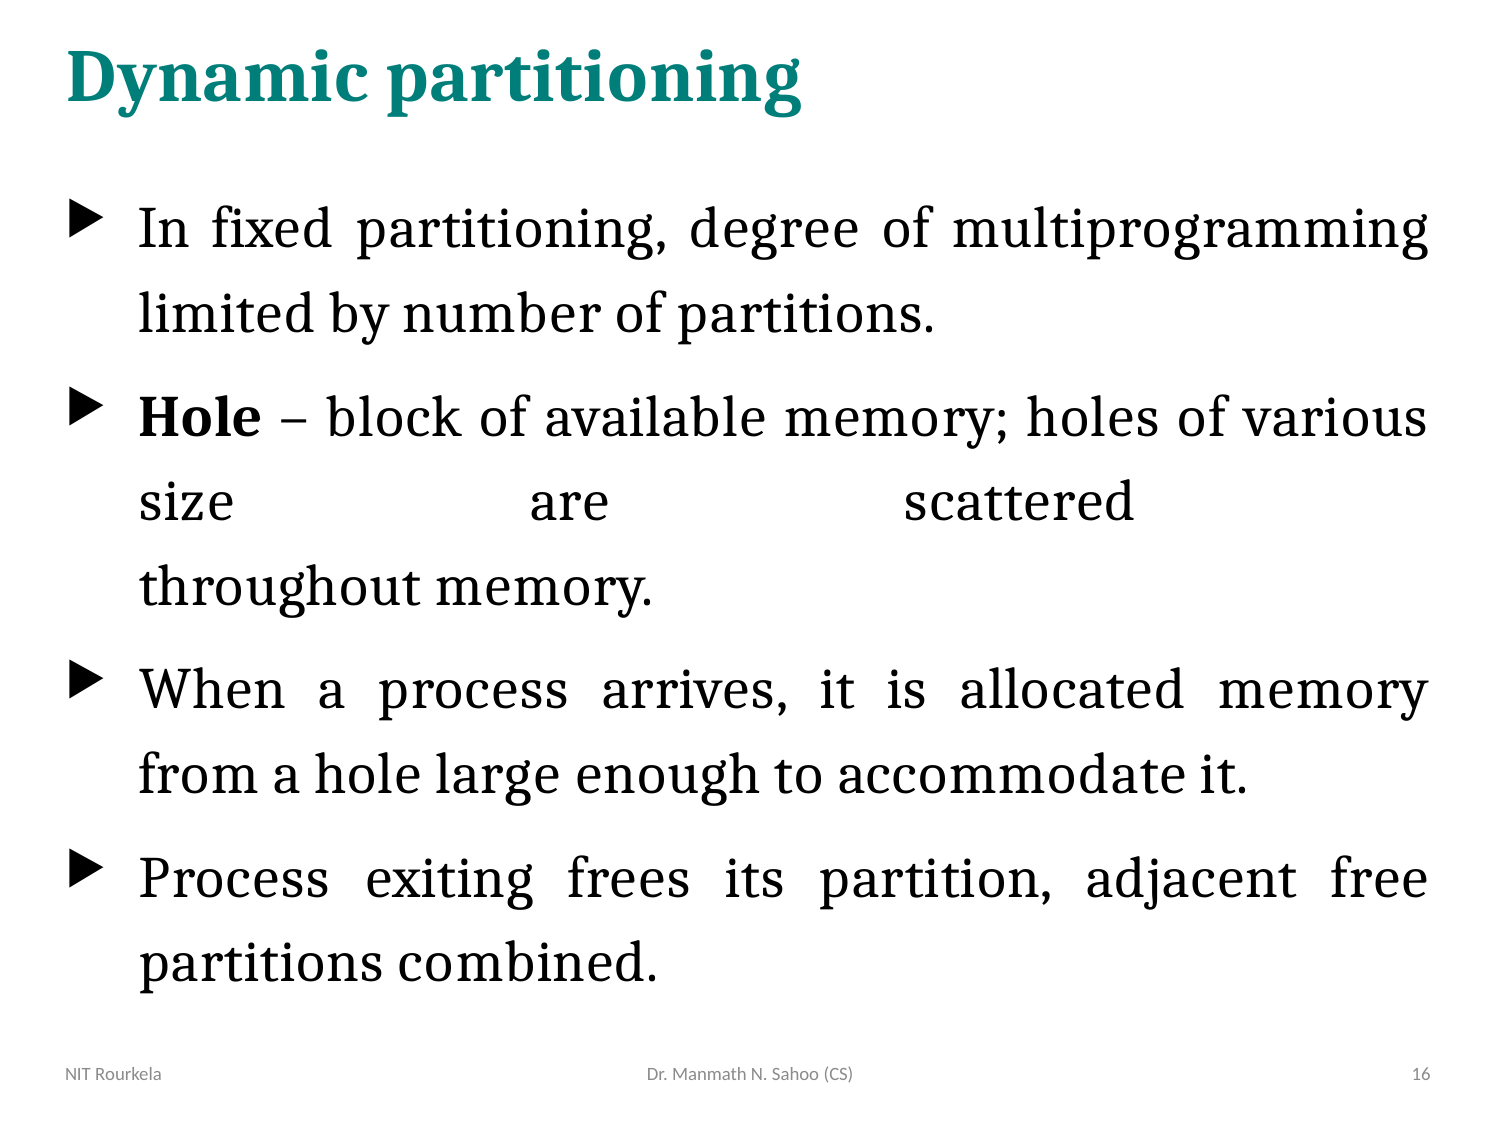

# Dynamic partitioning
In fixed partitioning, degree of multiprogramming limited by number of partitions.
Hole – block of available memory; holes of various size are scattered
throughout memory.
When a process arrives, it is allocated memory from a hole large enough to accommodate it.
Process exiting frees its partition, adjacent free partitions combined.

NIT Rourkela
Dr. Manmath N. Sahoo (CS)
16